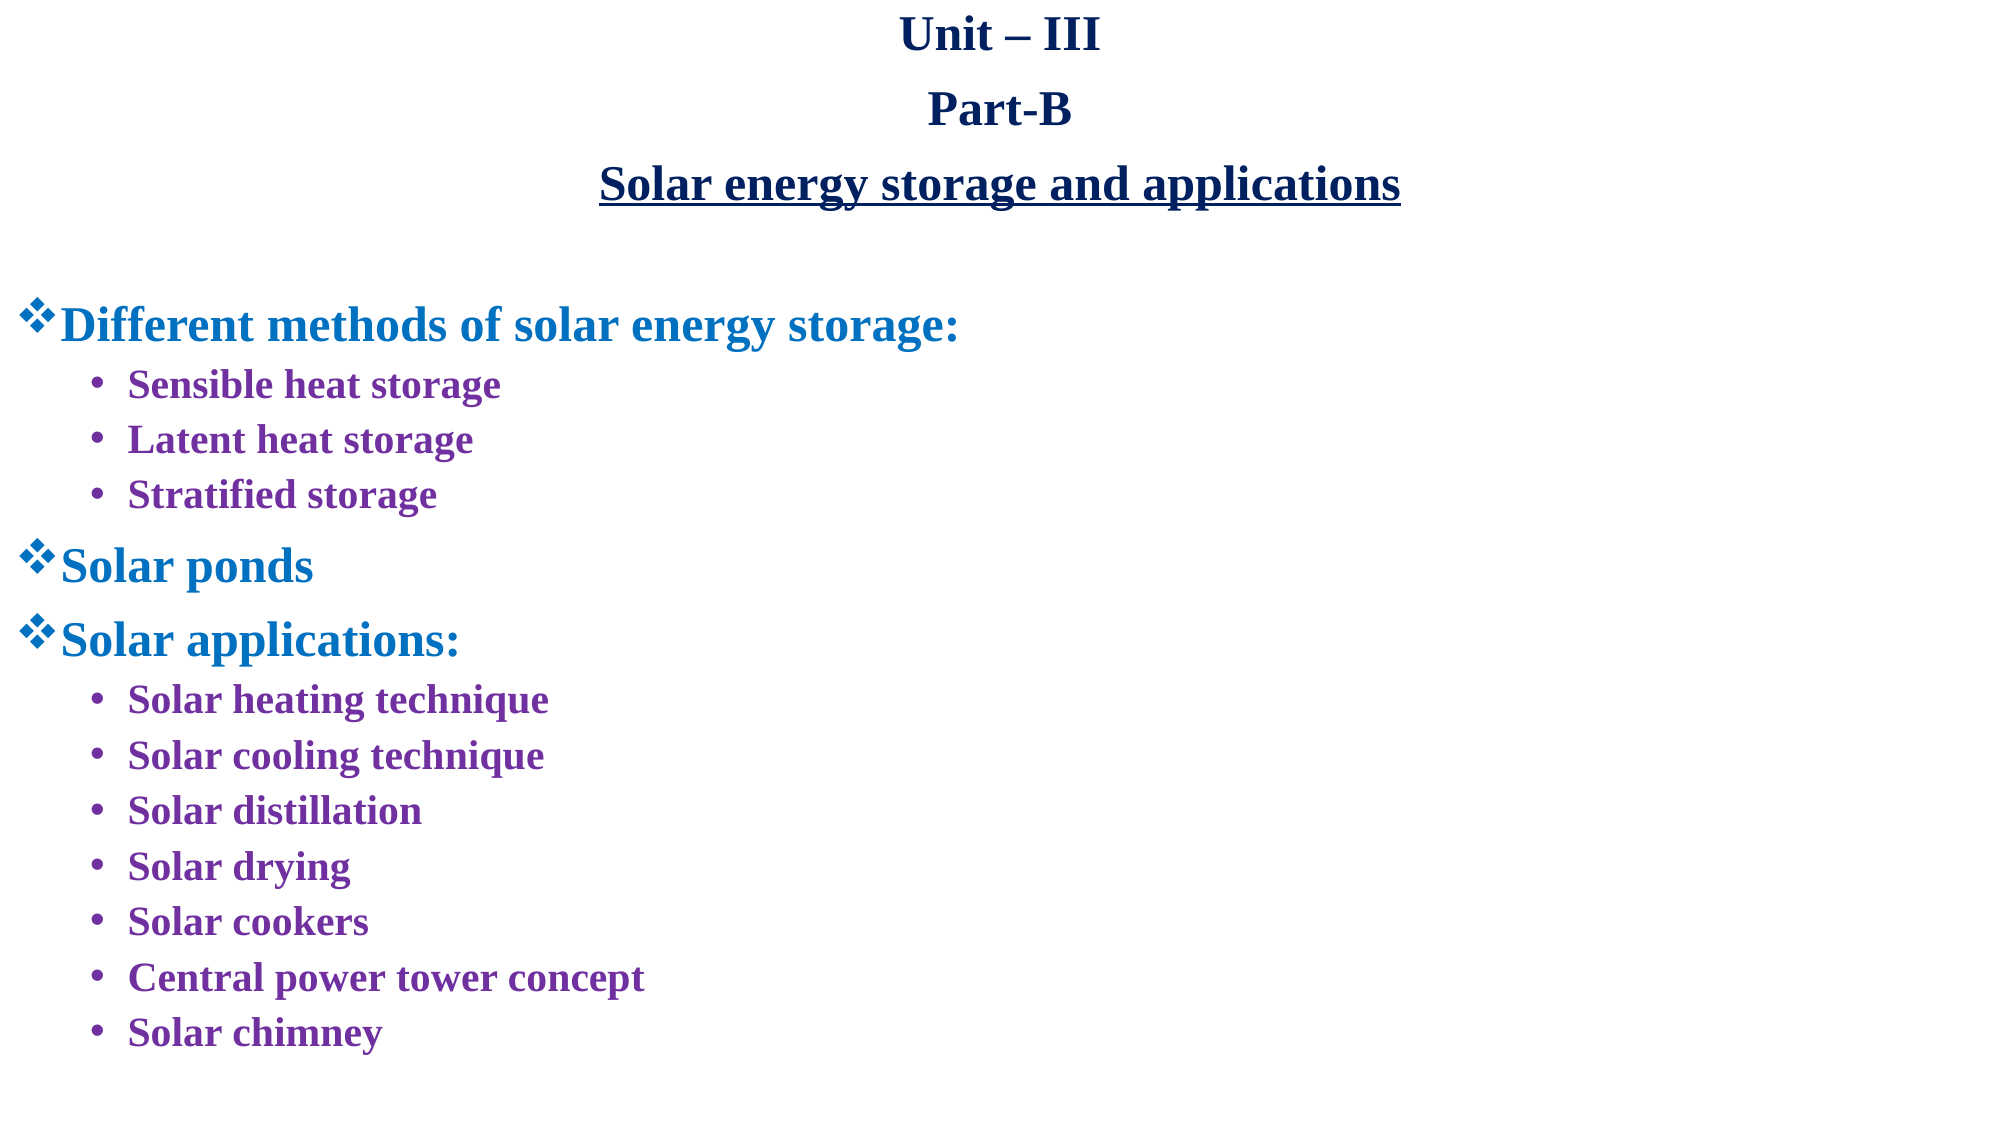

Unit – III
Part-B
Solar energy storage and applications

Different methods of solar energy storage:
Sensible heat storage
Latent heat storage
Stratified storage
Solar ponds
Solar applications:
Solar heating technique
Solar cooling technique
Solar distillation
Solar drying
Solar cookers
Central power tower concept
Solar chimney